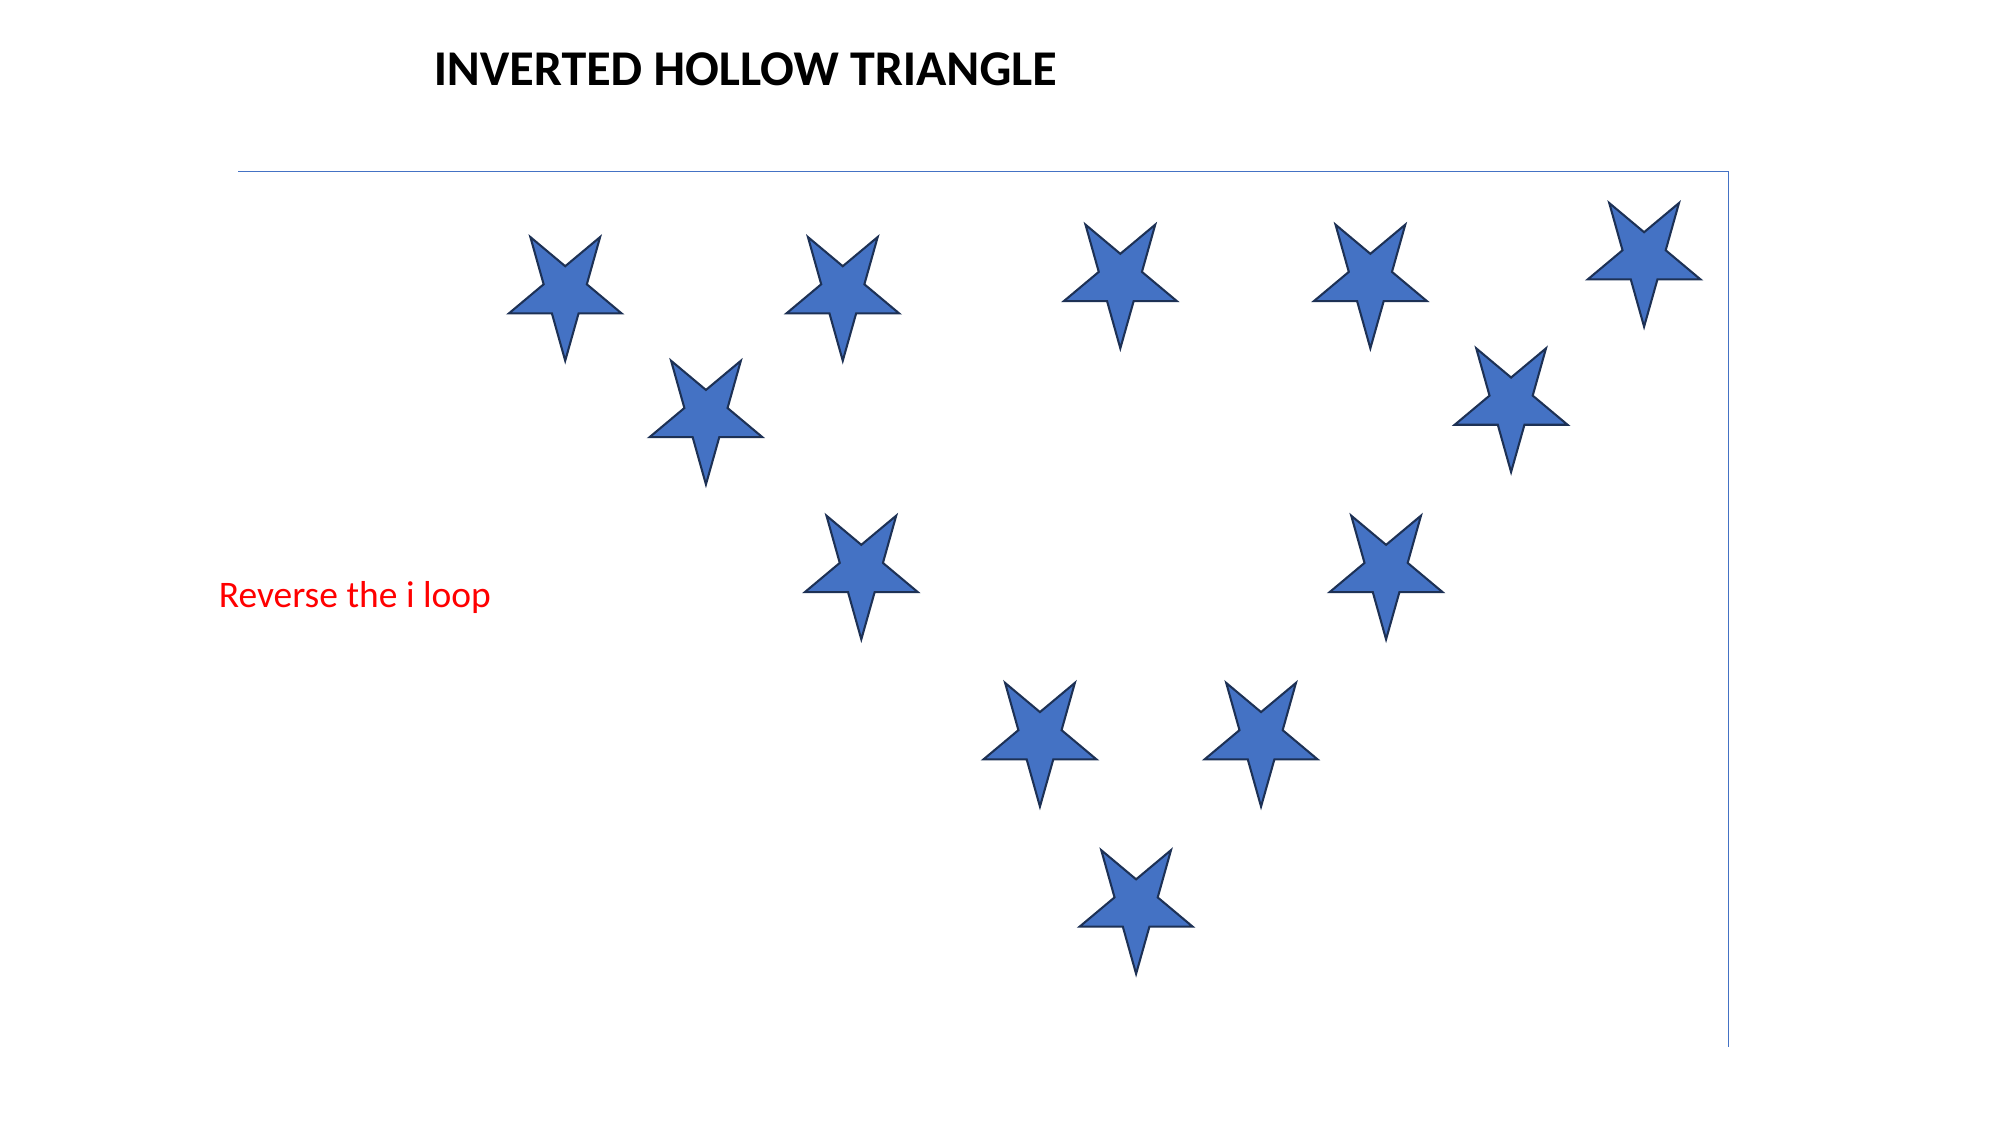

INVERTED HOLLOW TRIANGLE

Reverse the i loop